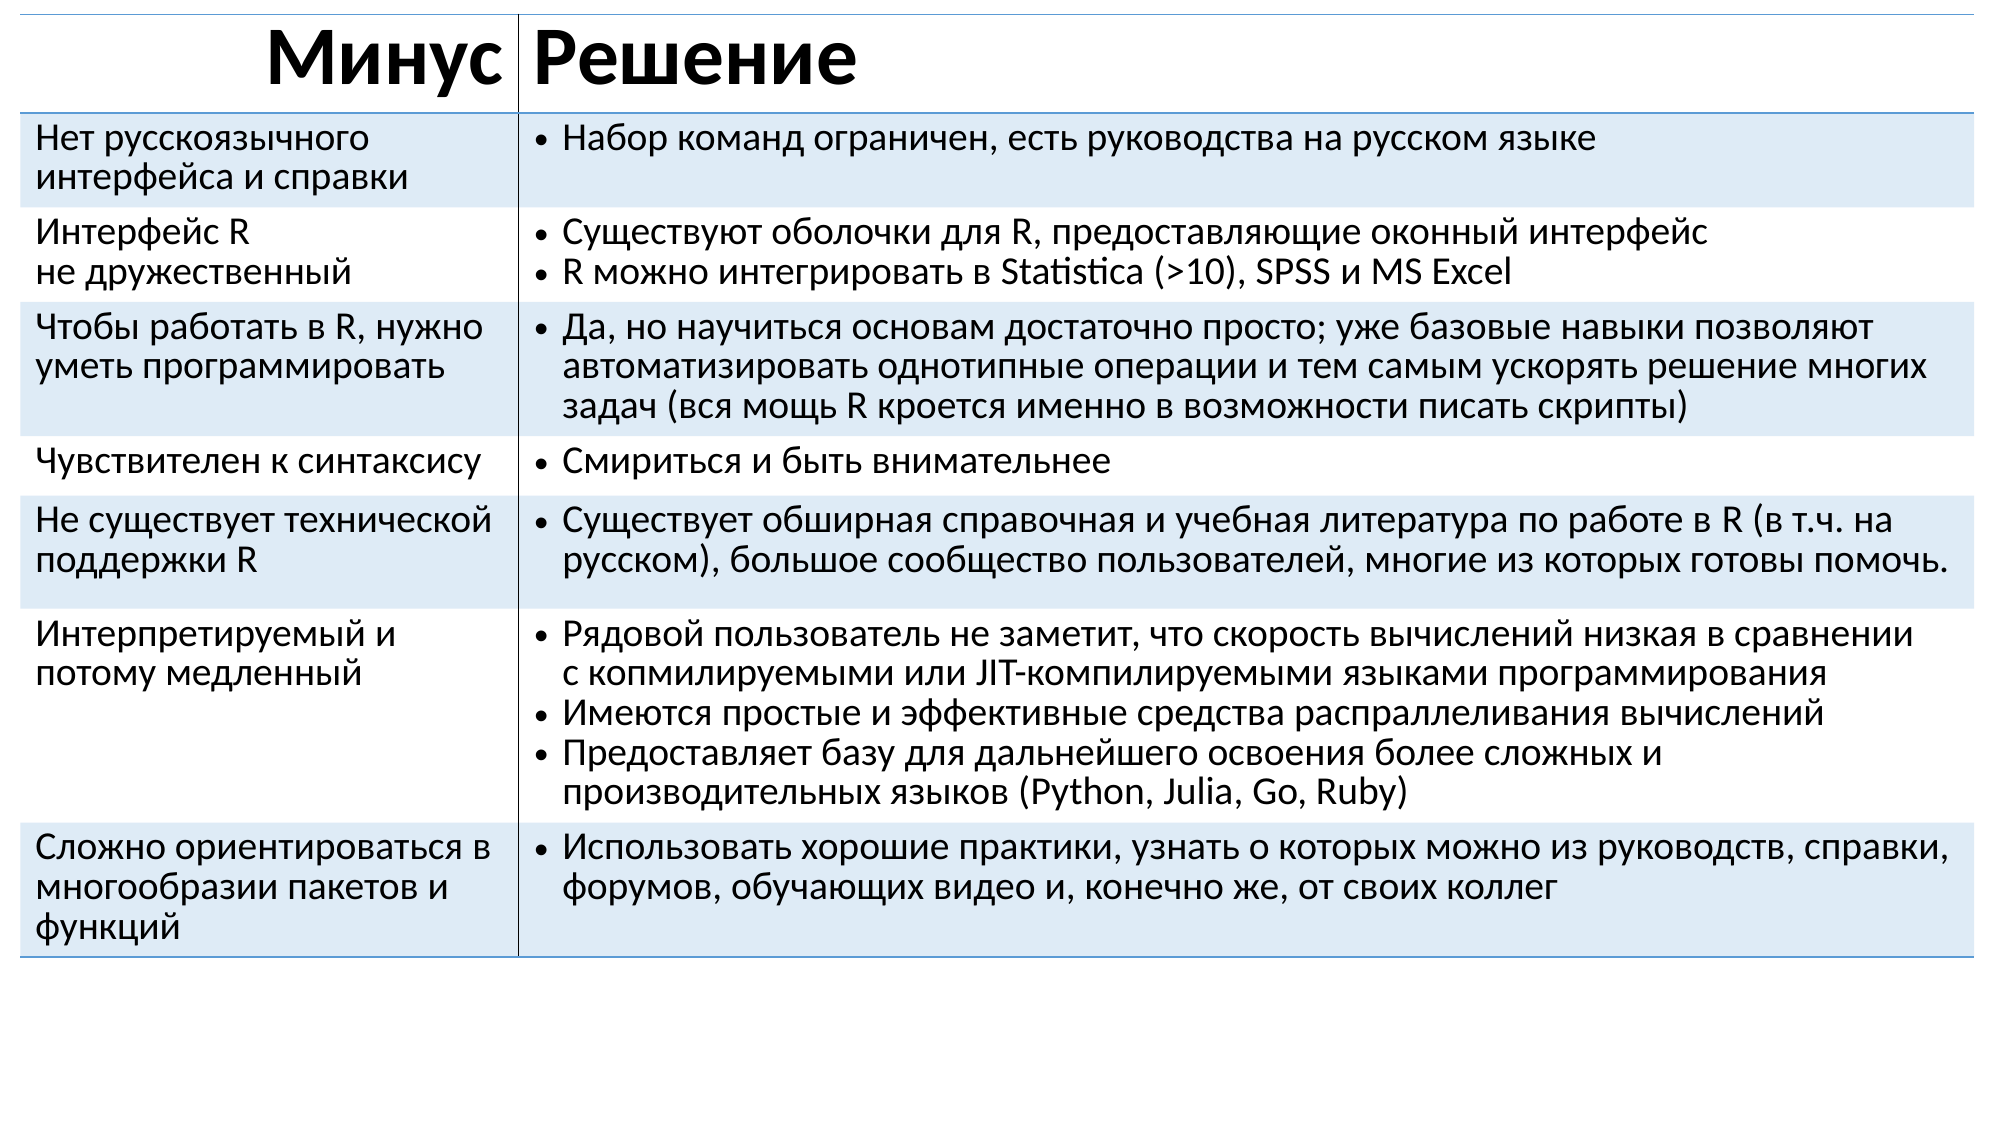

| Минус | Решение |
| --- | --- |
| Нет русскоязычного интерфейса и справки | Набор команд ограничен, есть руководства на русском языке |
| Интерфейс R не дружественный | Существуют оболочки для R, предоставляющие оконный интерфейс R можно интегрировать в Statistica (>10), SPSS и MS Excel |
| Чтобы работать в R, нужно уметь программировать | Да, но научиться основам достаточно просто; уже базовые навыки позволяют автоматизировать однотипные операции и тем самым ускорять решение многих задач (вся мощь R кроется именно в возможности писать скрипты) |
| Чувствителен к синтаксису | Смириться и быть внимательнее |
| Не существует технической поддержки R | Существует обширная справочная и учебная литература по работе в R (в т.ч. на русском), большое сообщество пользователей, многие из которых готовы помочь. |
| Интерпретируемый и потому медленный | Рядовой пользователь не заметит, что скорость вычислений низкая в сравнении с копмилируемыми или JIT-компилируемыми языками программирования Имеются простые и эффективные средства распраллеливания вычислений Предоставляет базу для дальнейшего освоения более сложных и производительных языков (Python, Julia, Go, Ruby) |
| Сложно ориентироваться в многообразии пакетов и функций | Использовать хорошие практики, узнать о которых можно из руководств, справки, форумов, обучающих видео и, конечно же, от своих коллег |